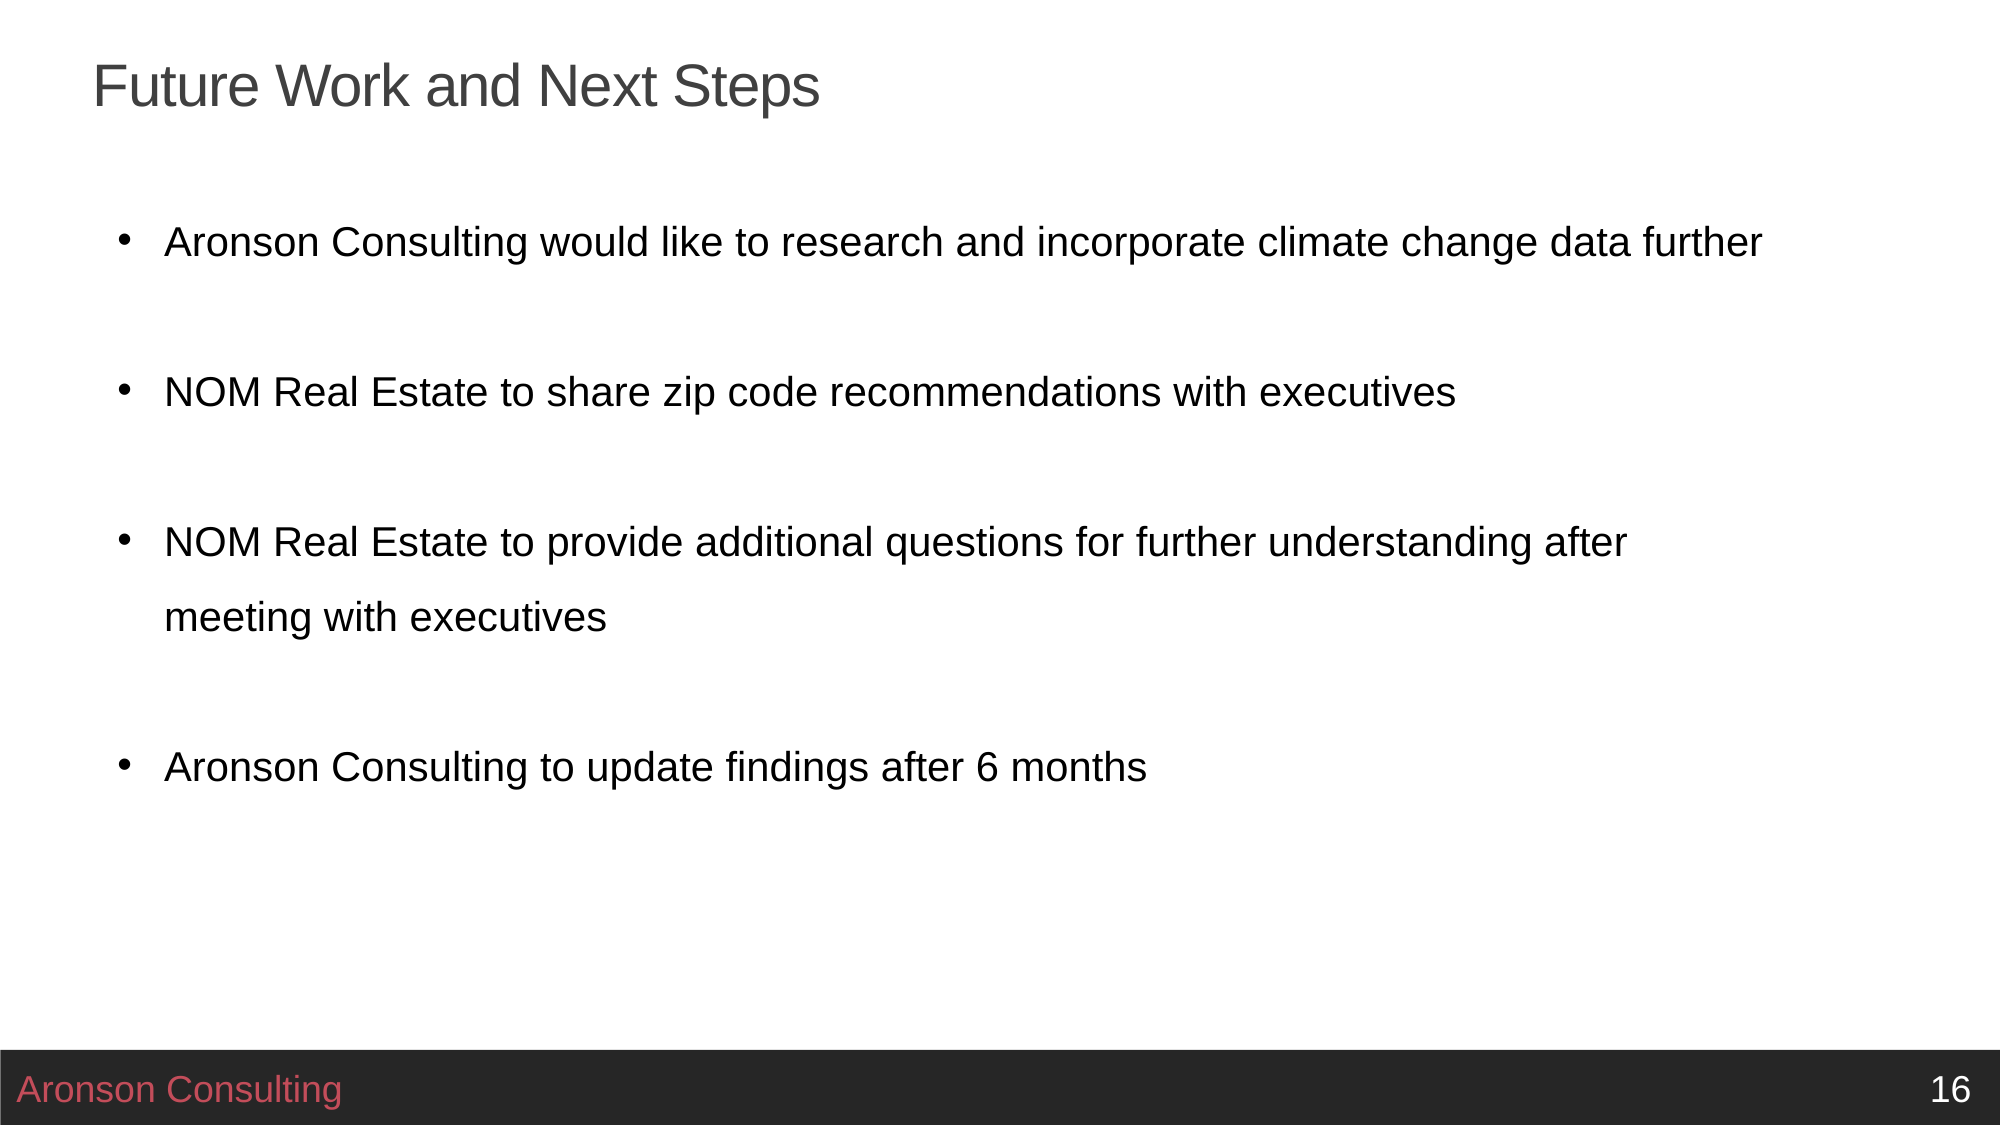

Future Work and Next Steps
Aronson Consulting would like to research and incorporate climate change data further

NOM Real Estate to share zip code recommendations with executives

NOM Real Estate to provide additional questions for further understanding after meeting with executives

Aronson Consulting to update findings after 6 months

Aronson Consulting
16